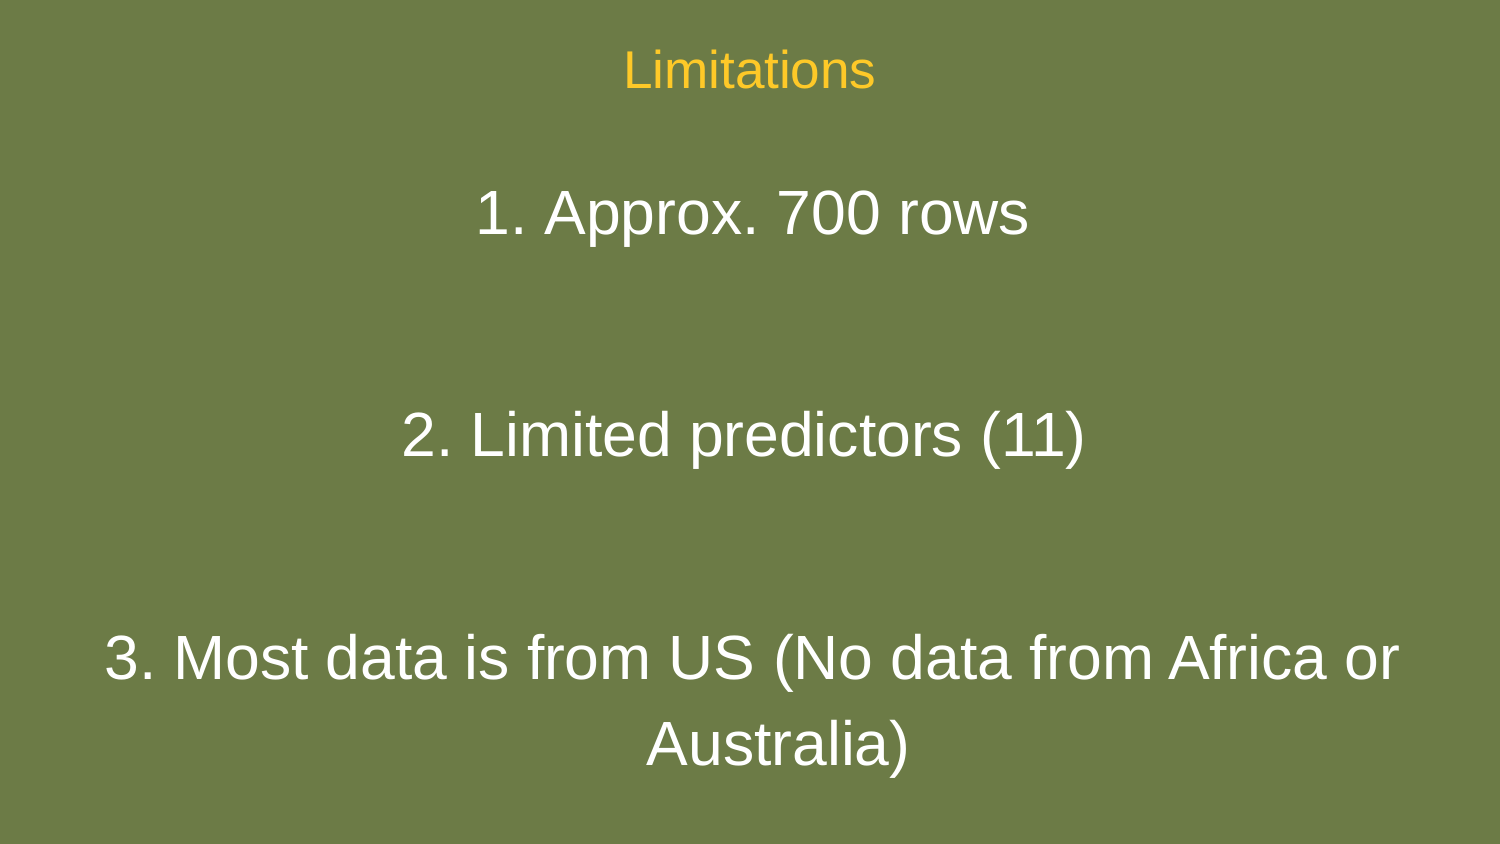

# Limitations
Approx. 700 rows

Limited predictors (11)

Most data is from US (No data from Africa or Australia)